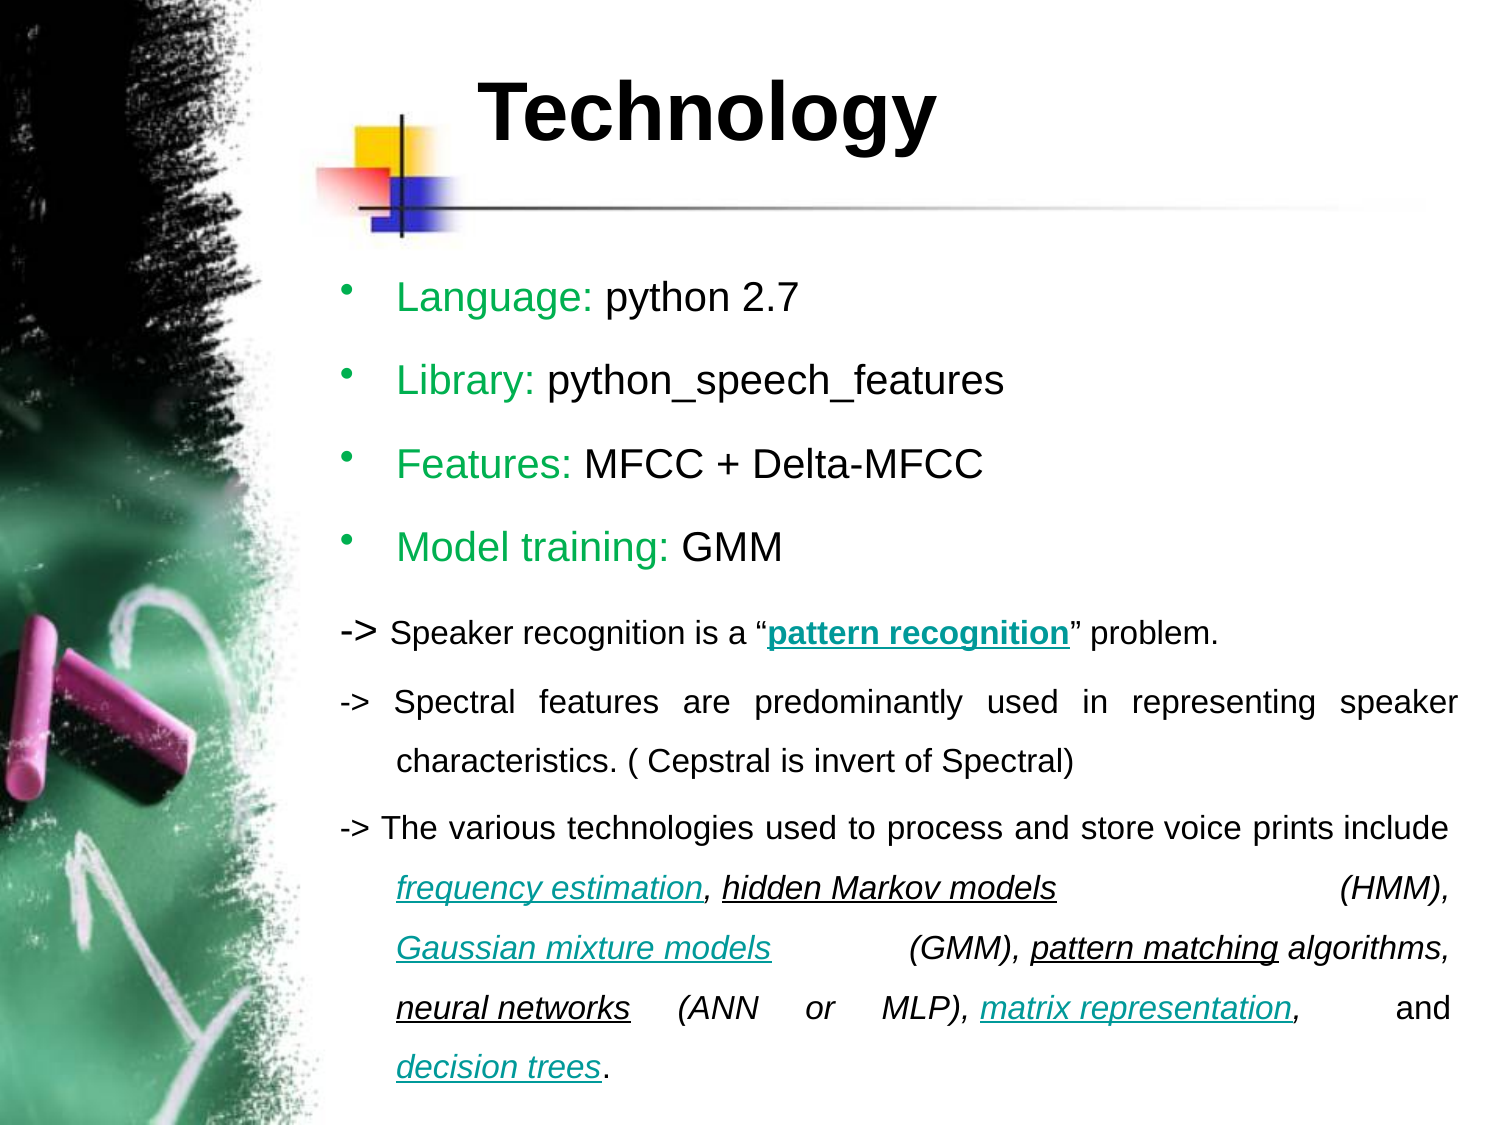

Technology
Language: python 2.7
Library: python_speech_features
Features: MFCC + Delta-MFCC
Model training: GMM
-> Speaker recognition is a “pattern recognition” problem.
-> Spectral features are predominantly used in representing speaker characteristics. ( Cepstral is invert of Spectral)
-> The various technologies used to process and store voice prints include frequency estimation, hidden Markov models (HMM), Gaussian mixture models (GMM), pattern matching algorithms, neural networks (ANN or MLP), matrix representation,  and decision trees.